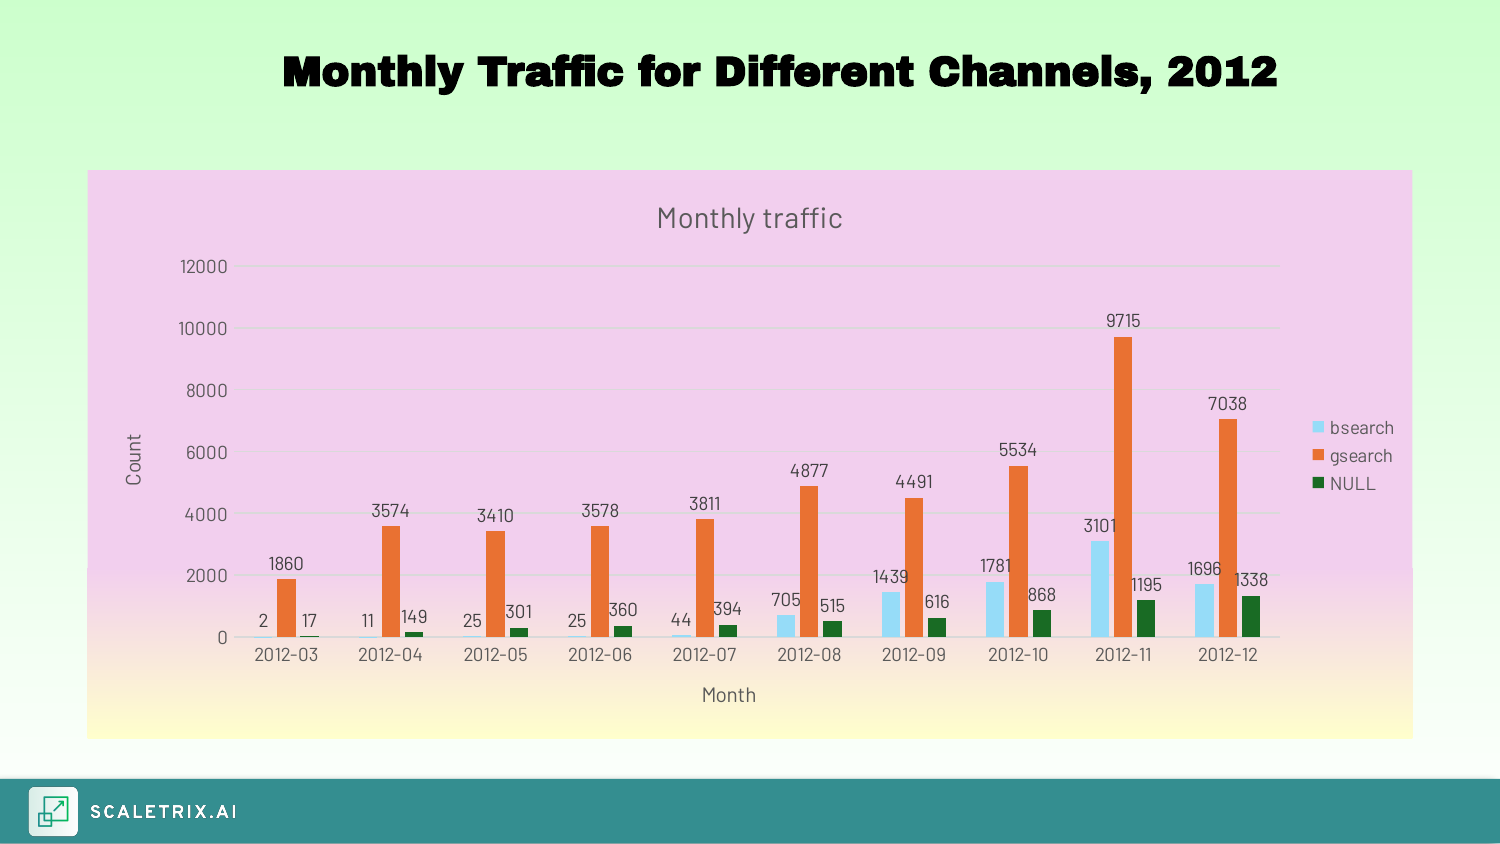

Monthly Traffic for Different Channels, 2012

### Chart: Monthly traffic

| Category | bsearch | gsearch | NULL |
|---|---|---|---|
| 2012-03 | 2.0 | 1860.0 | 17.0 |
| 2012-04 | 11.0 | 3574.0 | 149.0 |
| 2012-05 | 25.0 | 3410.0 | 301.0 |
| 2012-06 | 25.0 | 3578.0 | 360.0 |
| 2012-07 | 44.0 | 3811.0 | 394.0 |
| 2012-08 | 705.0 | 4877.0 | 515.0 |
| 2012-09 | 1439.0 | 4491.0 | 616.0 |
| 2012-10 | 1781.0 | 5534.0 | 868.0 |
| 2012-11 | 3101.0 | 9715.0 | 1195.0 |
| 2012-12 | 1696.0 | 7038.0 | 1338.0 |